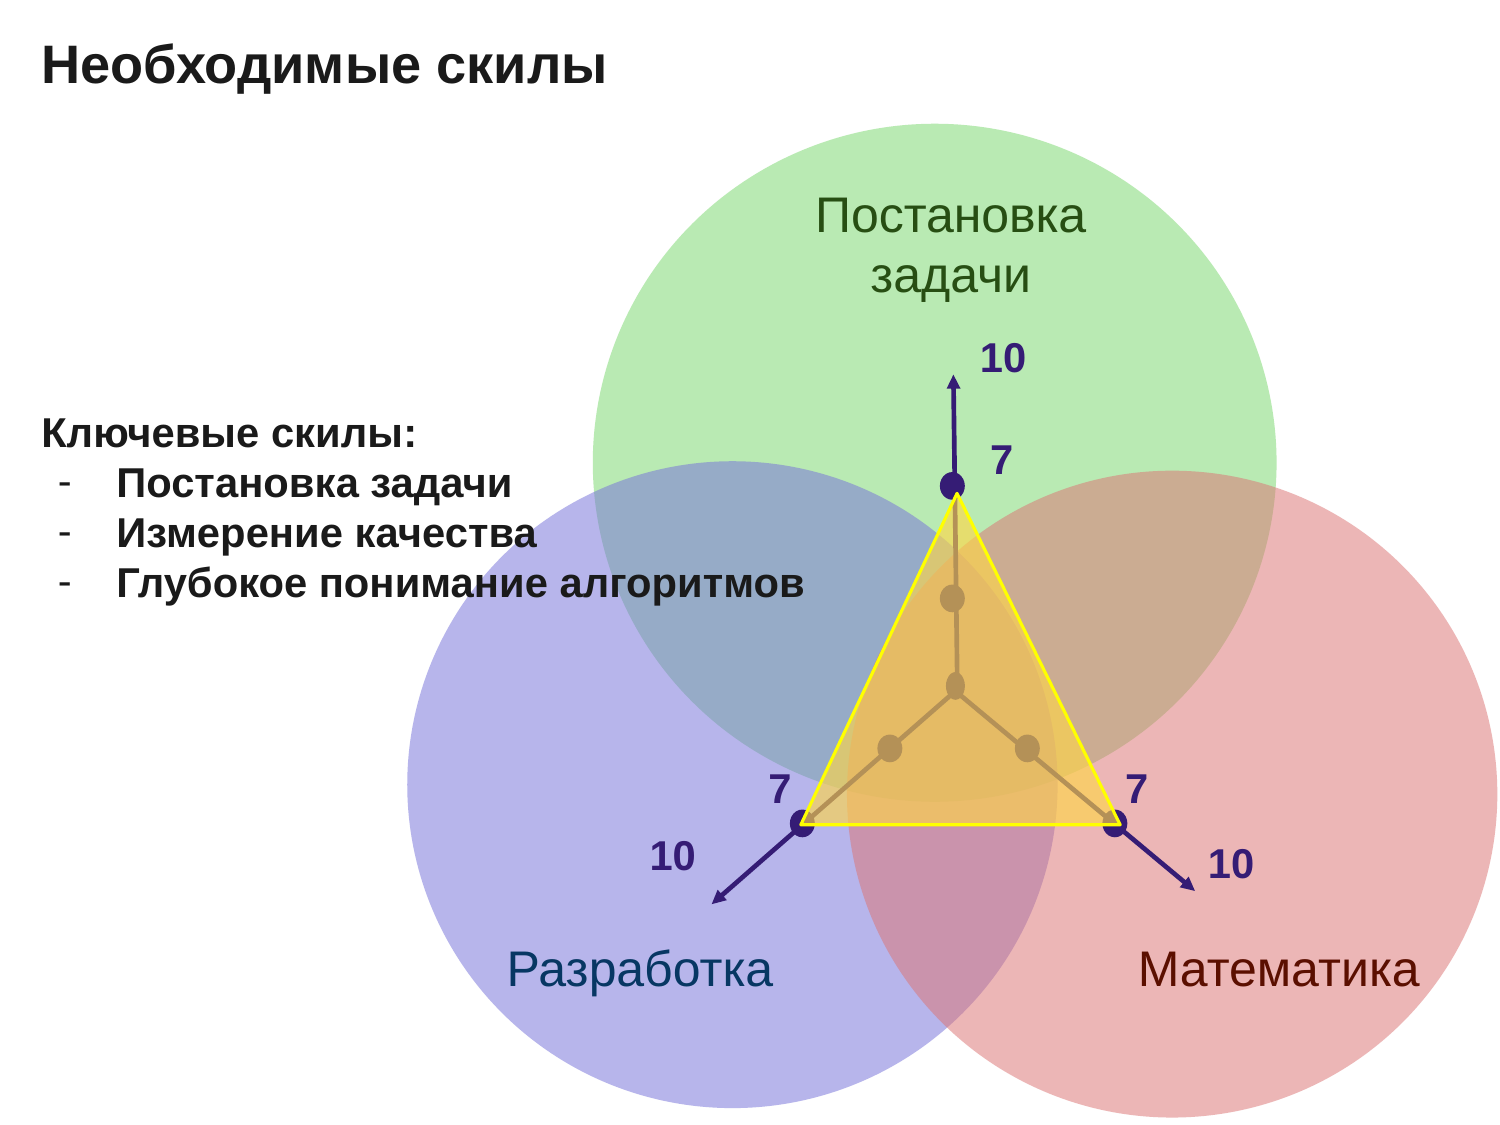

Необходимые скилы

Постановка задачи
10
Ключевые скилы:
Постановка задачи
Измерение качества
Глубокое понимание алгоритмов

7

7
7

10
10
Разработка
Математика